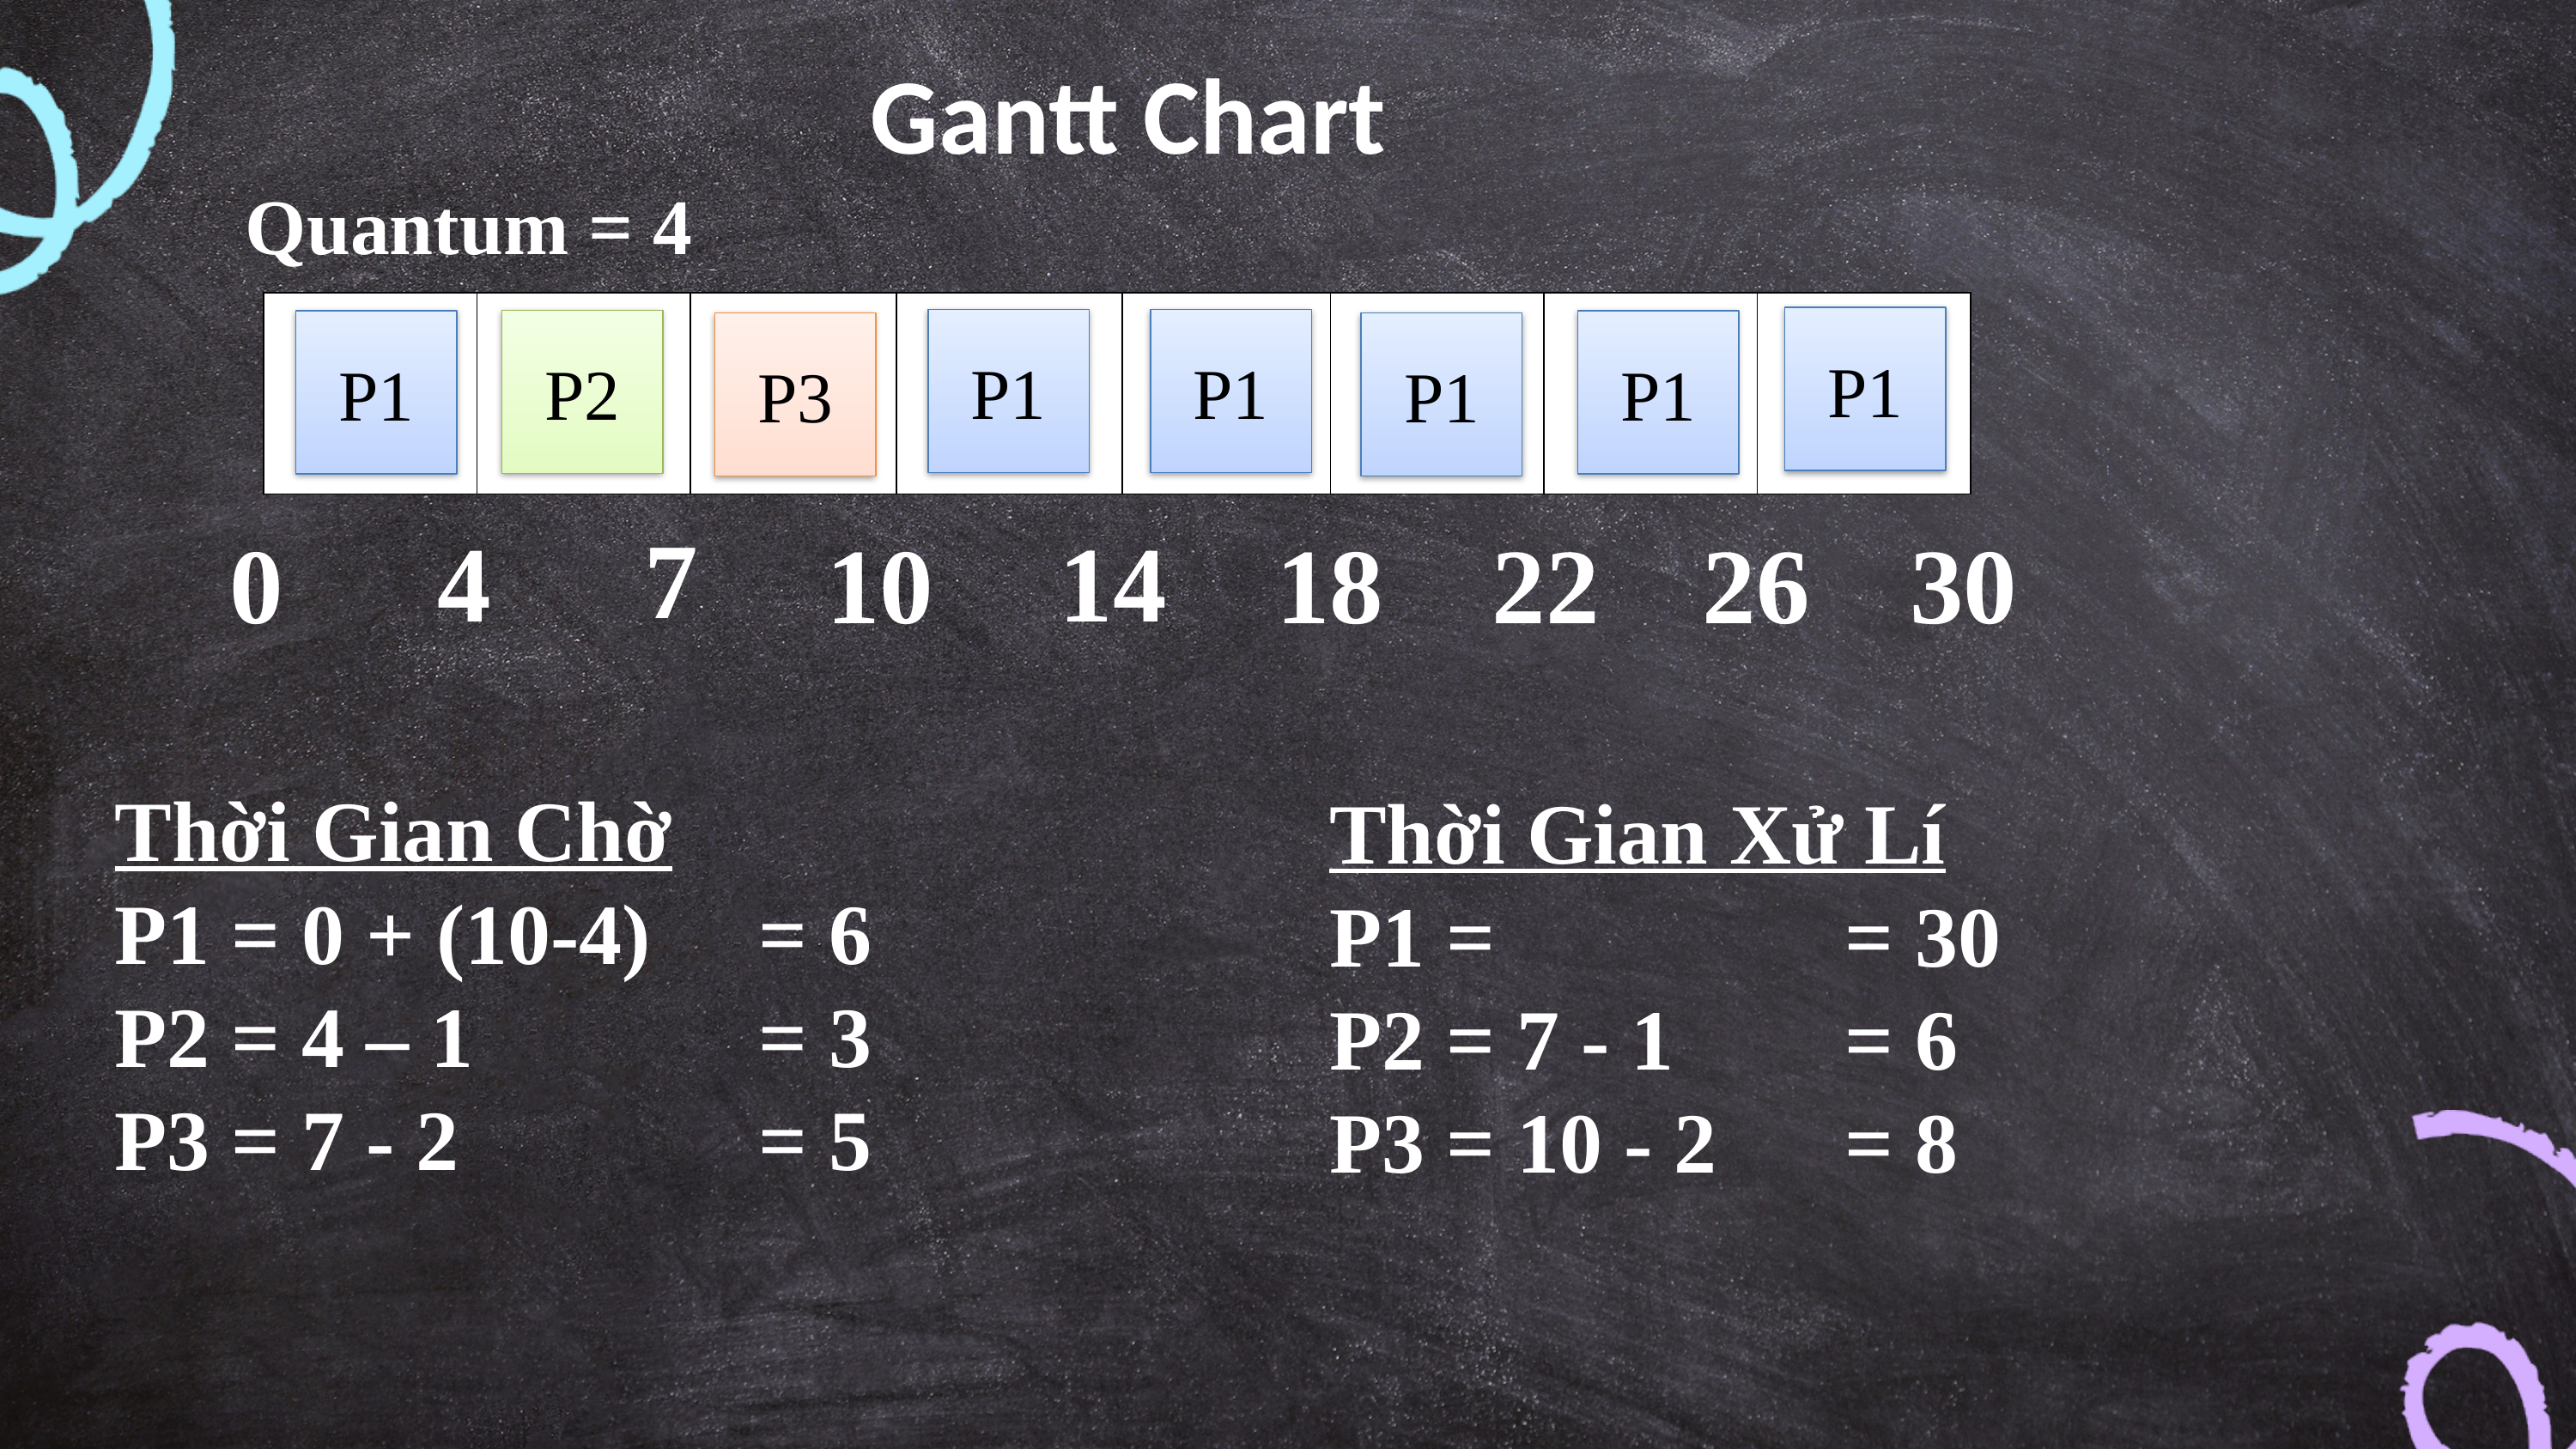

Gantt Chart
Quantum = 4
|  |  |  |  |  |  |  |  |
| --- | --- | --- | --- | --- | --- | --- | --- |
P1
P1
P1
P2
P1
P1
P3
P1
7
14
4
10
18
22
26
30
0
Thời Gian Chờ
P1 = 0 + (10-4)	= 6
P2 = 4 – 1 			= 3
P3 = 7 - 2 			= 5
Thời Gian Xử Lí
P1 = 		 	= 30
P2 = 7 - 1 		= 6
P3 = 10 - 2 	= 8